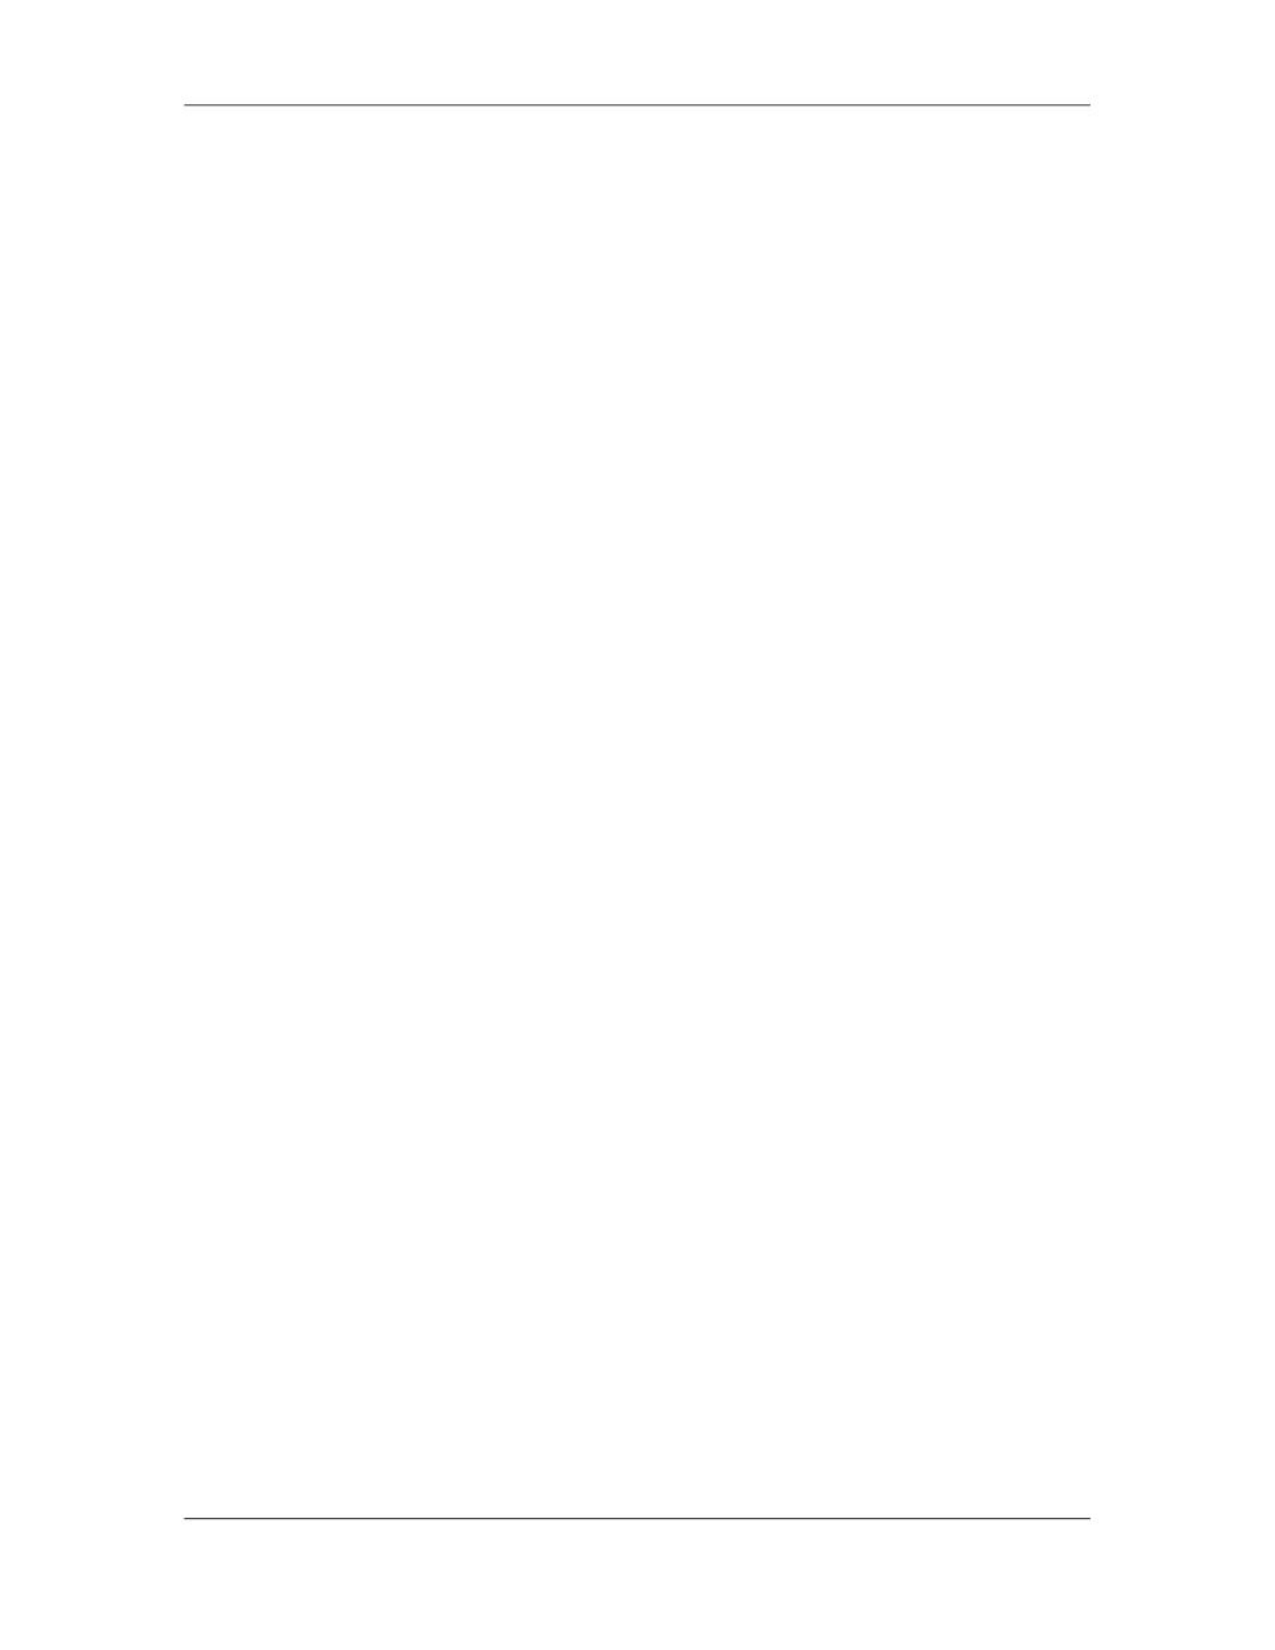

Software Project Management (CS615)

																																																																																																									Project status reports are not necessarily submitted at the same frequency as

																																																																																																									internal project status reports. Project reports may be submitted bi-weekly or
																																																																																																									monthly.

																																																																											•										Project status meetings

																																																																																																									Project status meetings should be held periodically, usually once a week. A good

																																																																																																									time for status meetings is either at the end of the last day of the week, or at the
																																																																																																									beginning of the first day of the week. Status meetings also contribute to the

																																																																																																									atmosphere of order and control within the project, and should be held regularly,
																																																																																																									at a fixed time. Participants who cannot participate in the project status meeting

																																																																																																									may, with the project manager's approval, delegate participation to another
																																																																																																									member of their team.

																																																																																																									The project manager prepares for the status meeting by reviewing the status

																																																																																																									reports submitted by the key project members (particularly scrutinizing the
																																																																																																									problem section). Therefore the status reports should be submitted at least two to

																																																																																																									three hours before the status meeting. Project status meetings are attended by the
																																																																																																									key project members. The meeting begins with a report of project activities and

																																																																																																									general issues by the project manager. Then each participant should be given
																																																																																																									about five to ten minutes to report on the activity of his or her team or area of

																																																																																																									responsibility. The discussion of problems should not be restricted to the person
																																																																																																									reporting the problem and the project manager. All problems may be addressed by

																																																																																																									all participants, with possible assistance offered between team leaders, thus
																																																																																																									making their experience available throughout the project. It is not the project

																																																																																																									manager's role to provide solutions to the problems, but rather to guide the team
																																																																																																									members toward solutions.

																																																																																																									Solutions should be worked out whenever possible during the status meeting. Any

																																																																																																									problem not resolved within five minutes should be postponed for discussion by
																																																																																																									the relevant parties after the status meeting. The proceedings of all project status

																																																																																																									meetings must be recorded. Verbatim minutes are not required, though the
																																																																																																									following items should appear in the record:

																																																																																																									1. Date of meeting

																																																																																																									2. Name of meeting
																																																																																																									3. Present (list of participants)

																																																																																																									4. Absent (list of absent invited participants)
																																																																																																									5. Action items (name, action, and date for completion)

																																																																																																									6. Major decisions and items discussed

																																																																																																									The record of the project status meeting should be typed and distributed as soon
																																																																																																									as possible, but no later than by the end of the day. This is particularly important

																																																																																																									when there are action items to be completed on the same day. When the project is
																																																																																																									sufficiently large to justify a secretary, then the record will be taken and typed by

																																																																																								                                                                                                                                 65

																																																																																																																																																																																						© Copyright Virtual University of Pakistan